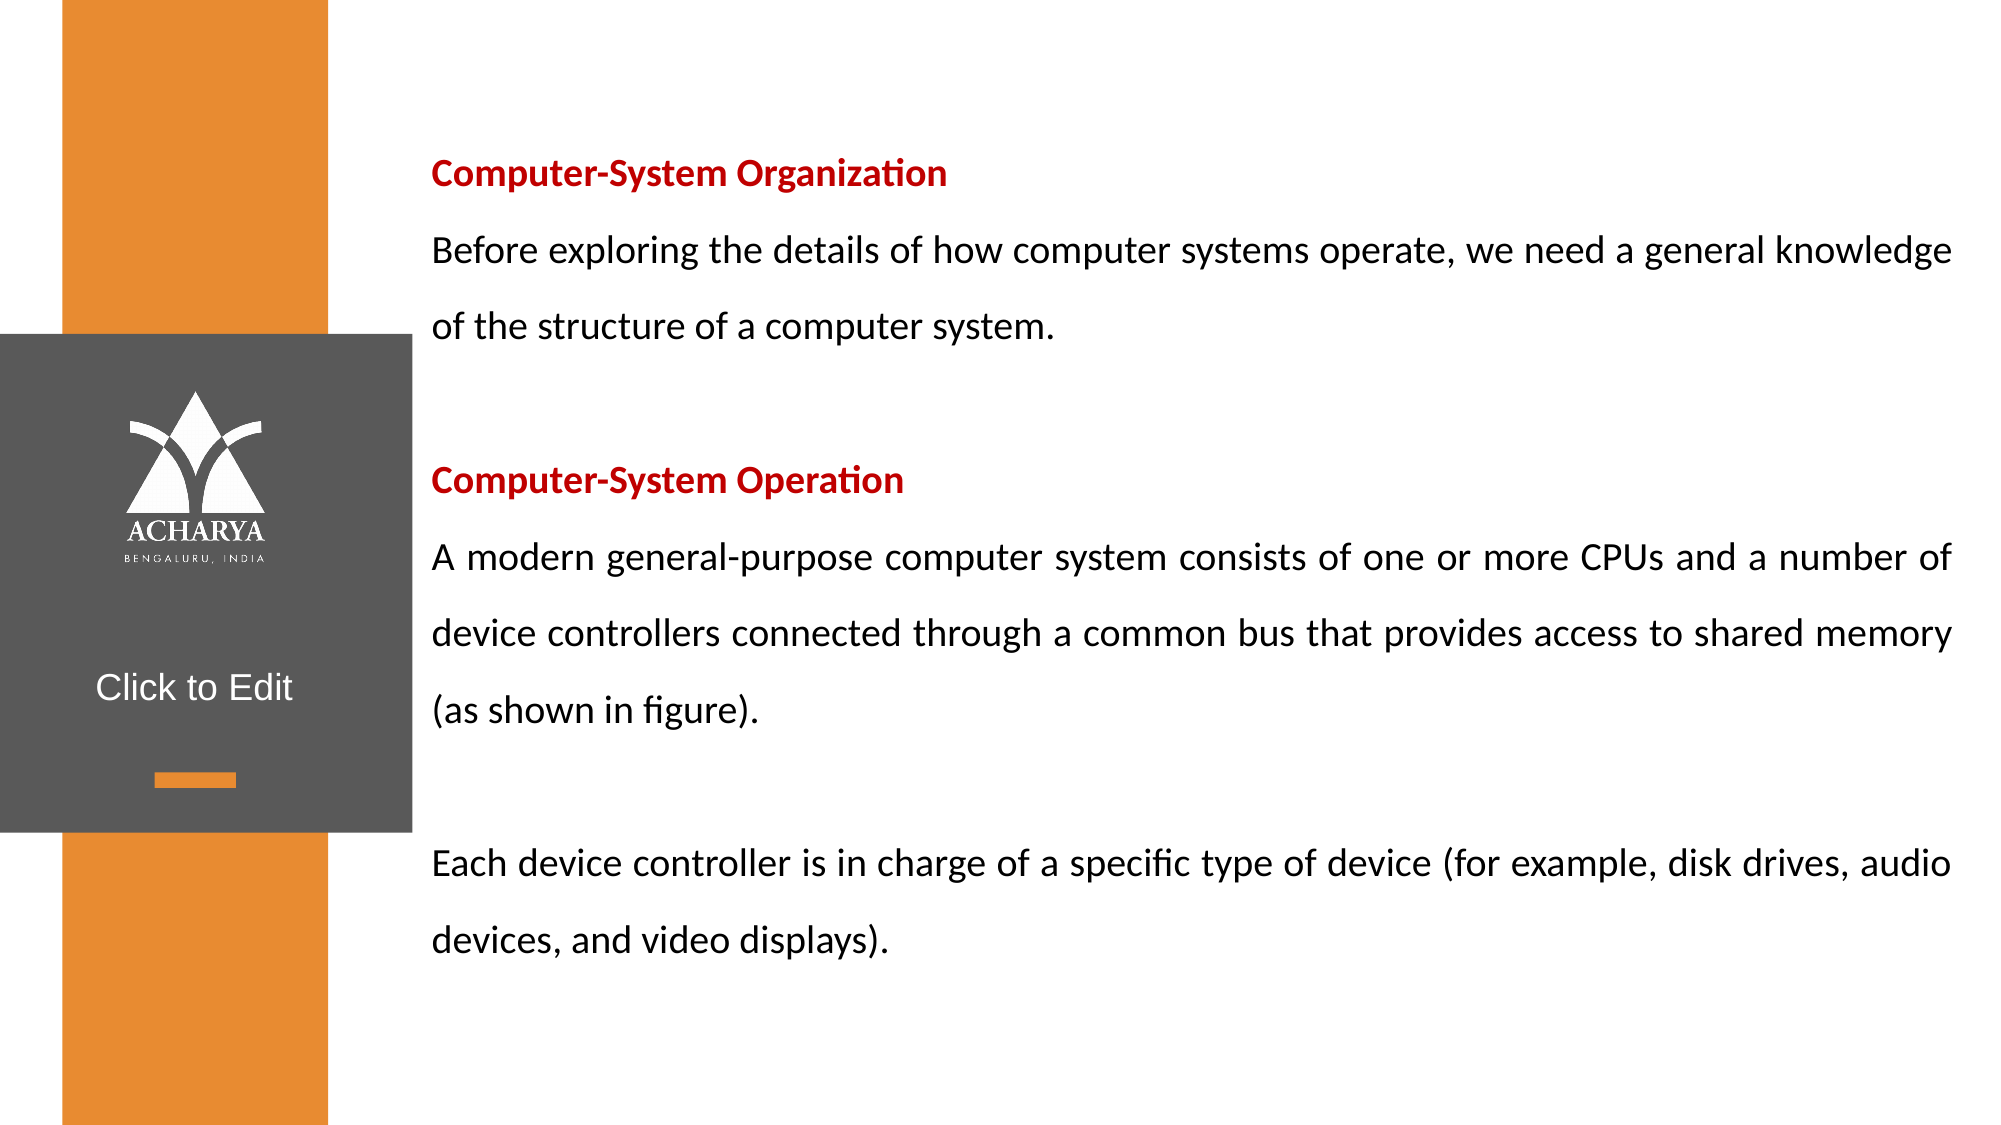

Computer-System Organization
Before exploring the details of how computer systems operate, we need a general knowledge of the structure of a computer system.

Computer-System Operation
A modern general-purpose computer system consists of one or more CPUs and a number of device controllers connected through a common bus that provides access to shared memory (as shown in figure).

Each device controller is in charge of a specific type of device (for example, disk drives, audio devices, and video displays).